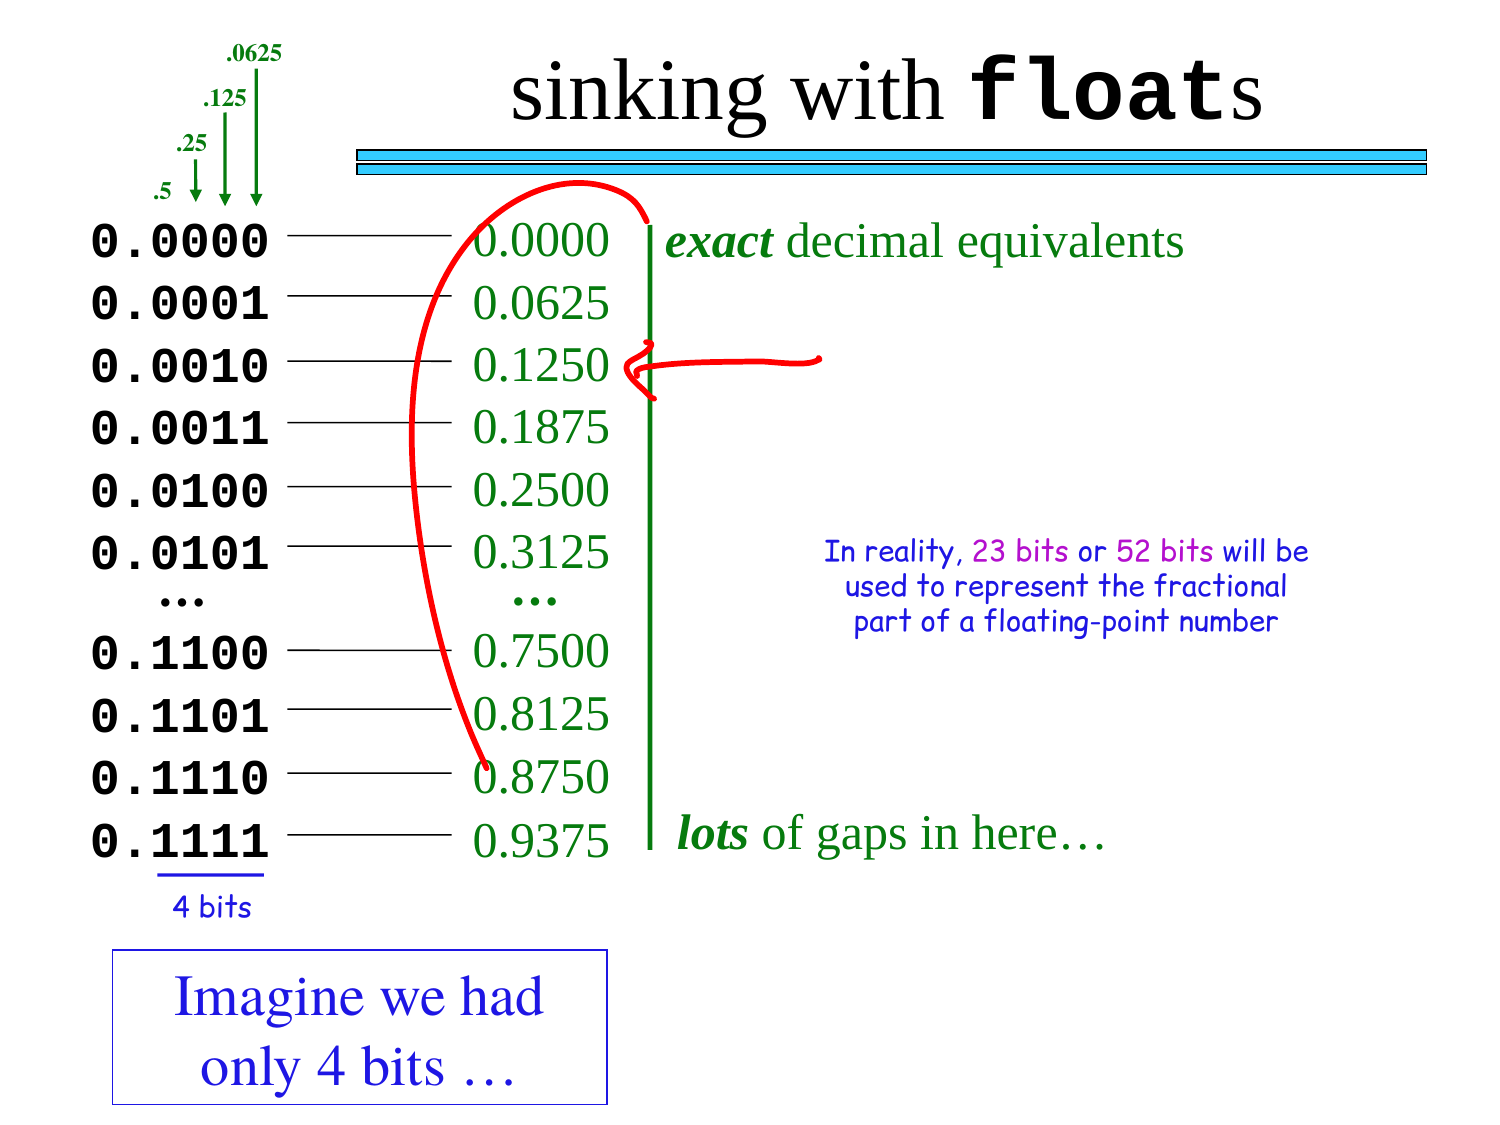

sinking with floats
.0625

.125

.25

.5

0.0000
0.0000
exact decimal equivalents

0.0625
0.0001

0.1250
0.0010

0.1875
0.0011

0.2500
0.0100

0.3125
0.0101
In reality, 23 bits or 52 bits will be used to represent the fractional part of a floating-point number

…
…
0.7500
0.1100

0.8125
0.1101

0.8750
0.1110

lots of gaps in here…
0.1111
0.9375

4 bits
Imagine we had only 4 bits …